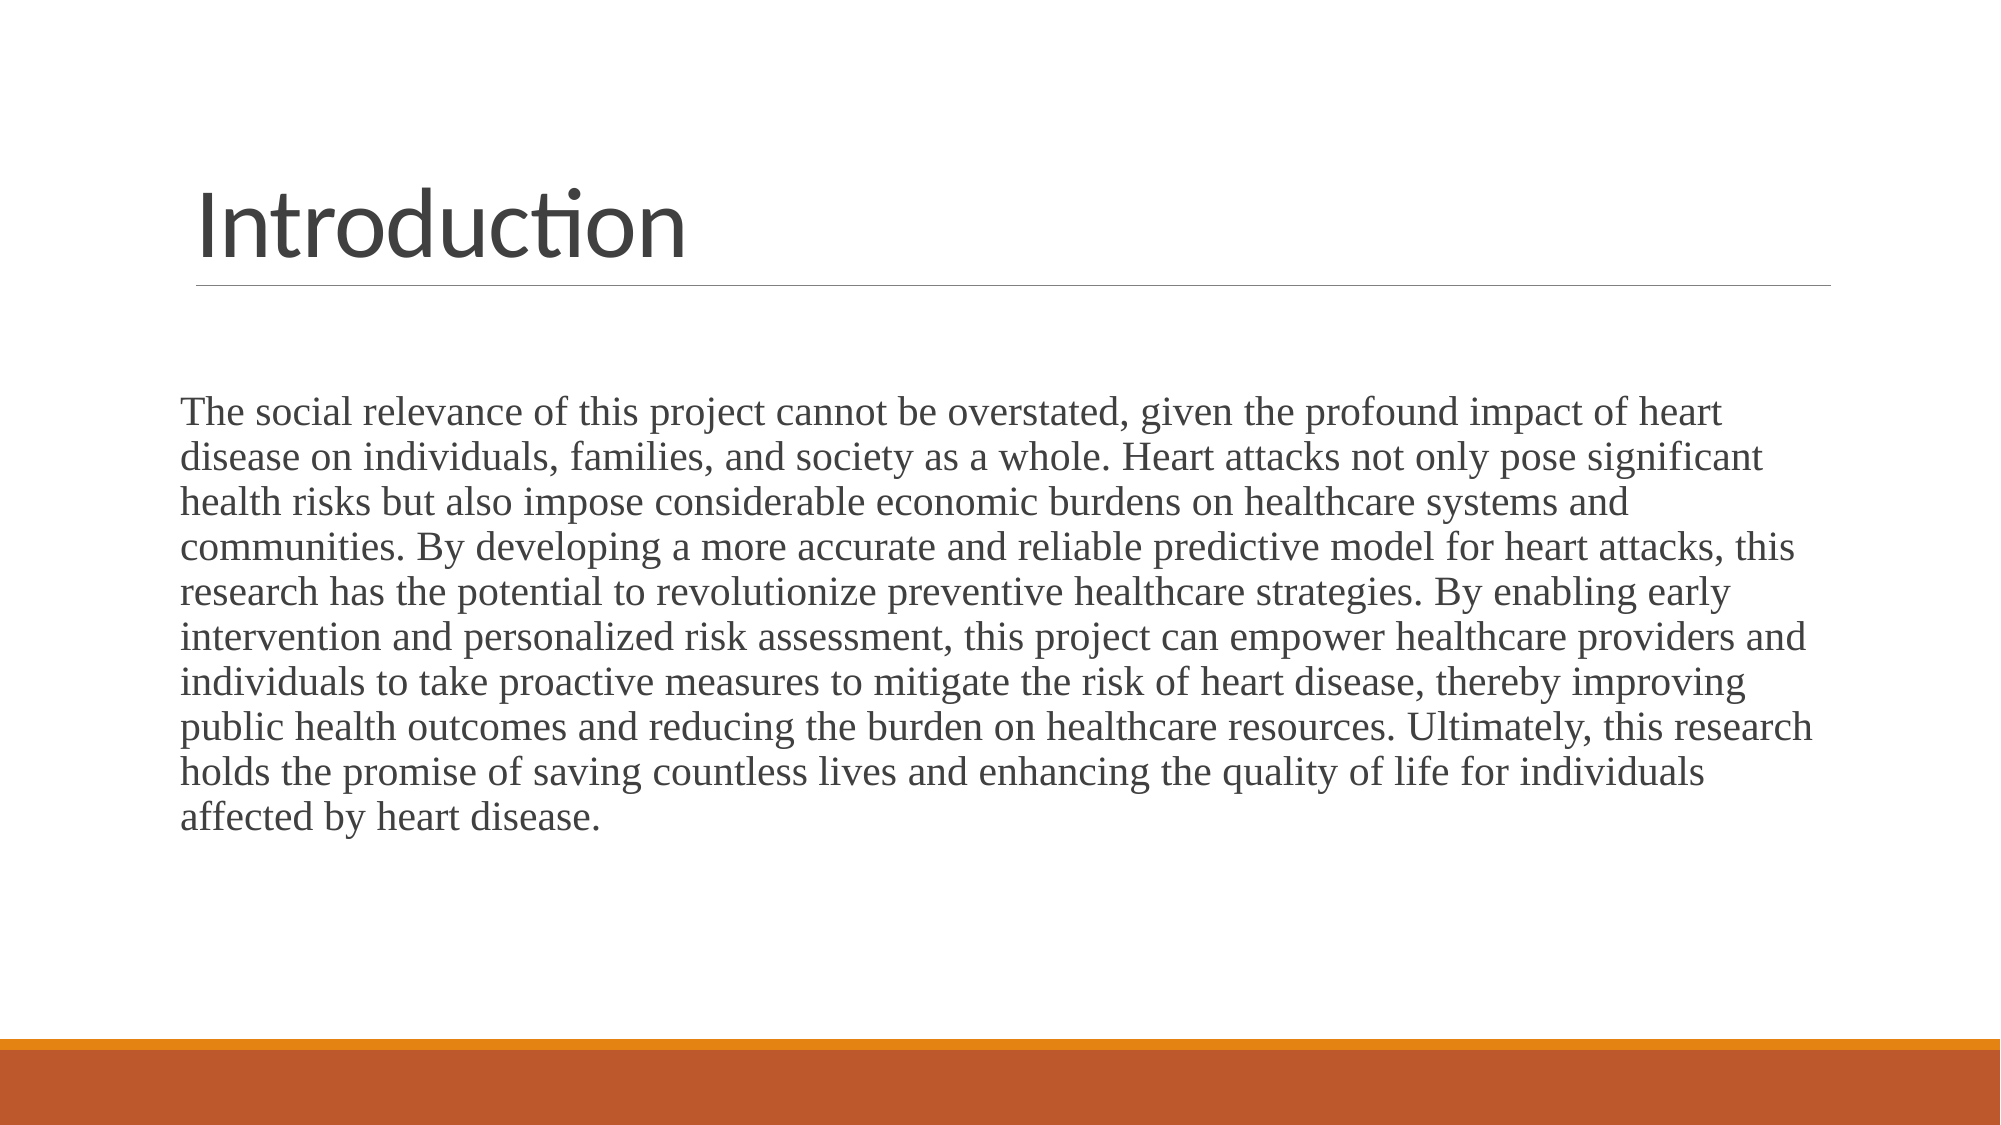

# Introduction

The social relevance of this project cannot be overstated, given the profound impact of heart disease on individuals, families, and society as a whole. Heart attacks not only pose significant health risks but also impose considerable economic burdens on healthcare systems and communities. By developing a more accurate and reliable predictive model for heart attacks, this research has the potential to revolutionize preventive healthcare strategies. By enabling early intervention and personalized risk assessment, this project can empower healthcare providers and individuals to take proactive measures to mitigate the risk of heart disease, thereby improving public health outcomes and reducing the burden on healthcare resources. Ultimately, this research holds the promise of saving countless lives and enhancing the quality of life for individuals affected by heart disease.